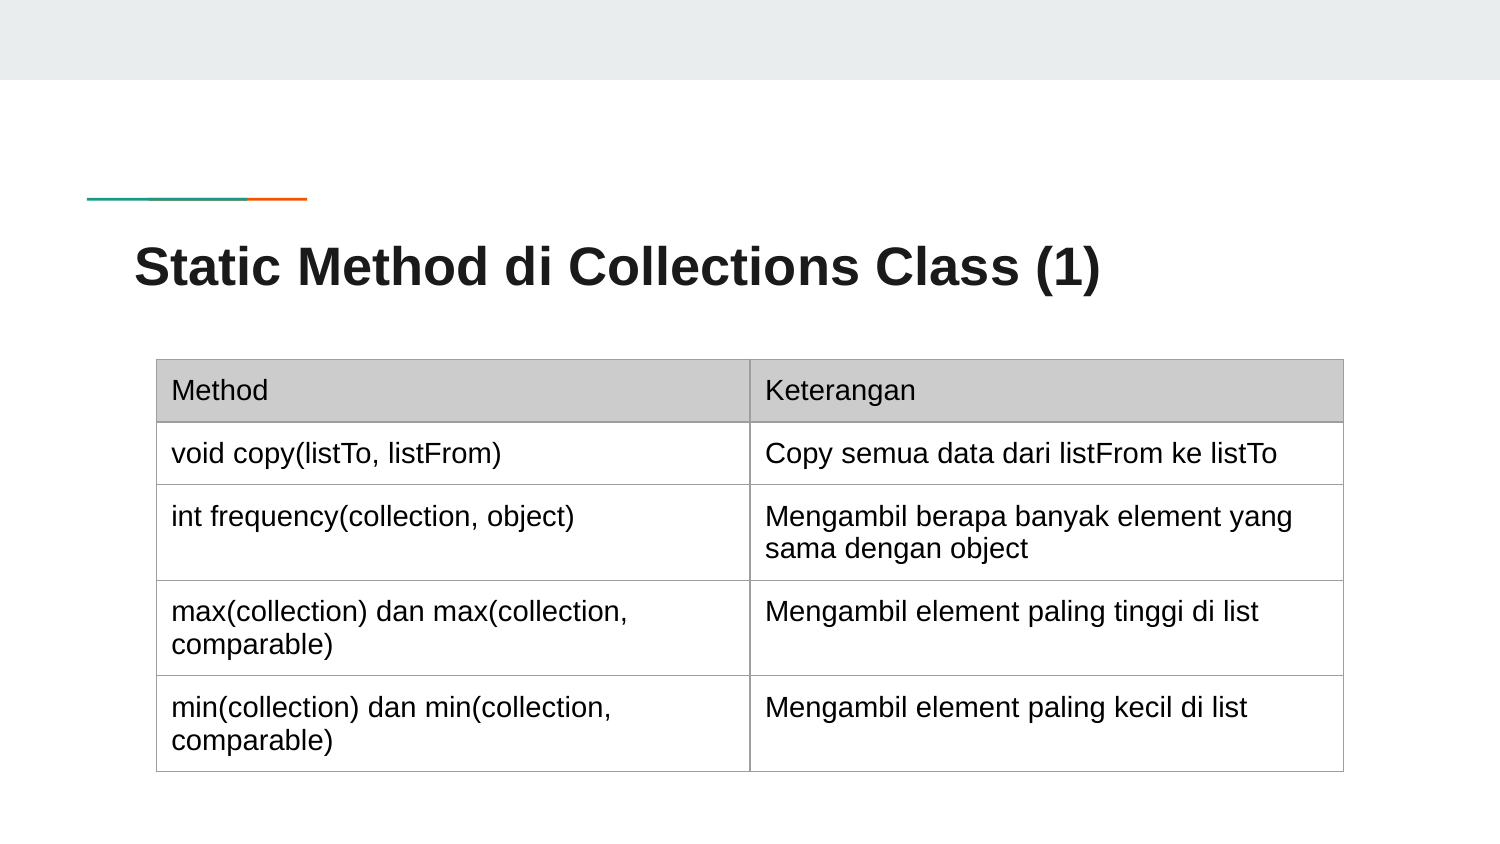

# Static Method di Collections Class (1)
| Method | Keterangan |
| --- | --- |
| void copy(listTo, listFrom) | Copy semua data dari listFrom ke listTo |
| int frequency(collection, object) | Mengambil berapa banyak element yang sama dengan object |
| max(collection) dan max(collection, comparable) | Mengambil element paling tinggi di list |
| min(collection) dan min(collection, comparable) | Mengambil element paling kecil di list |